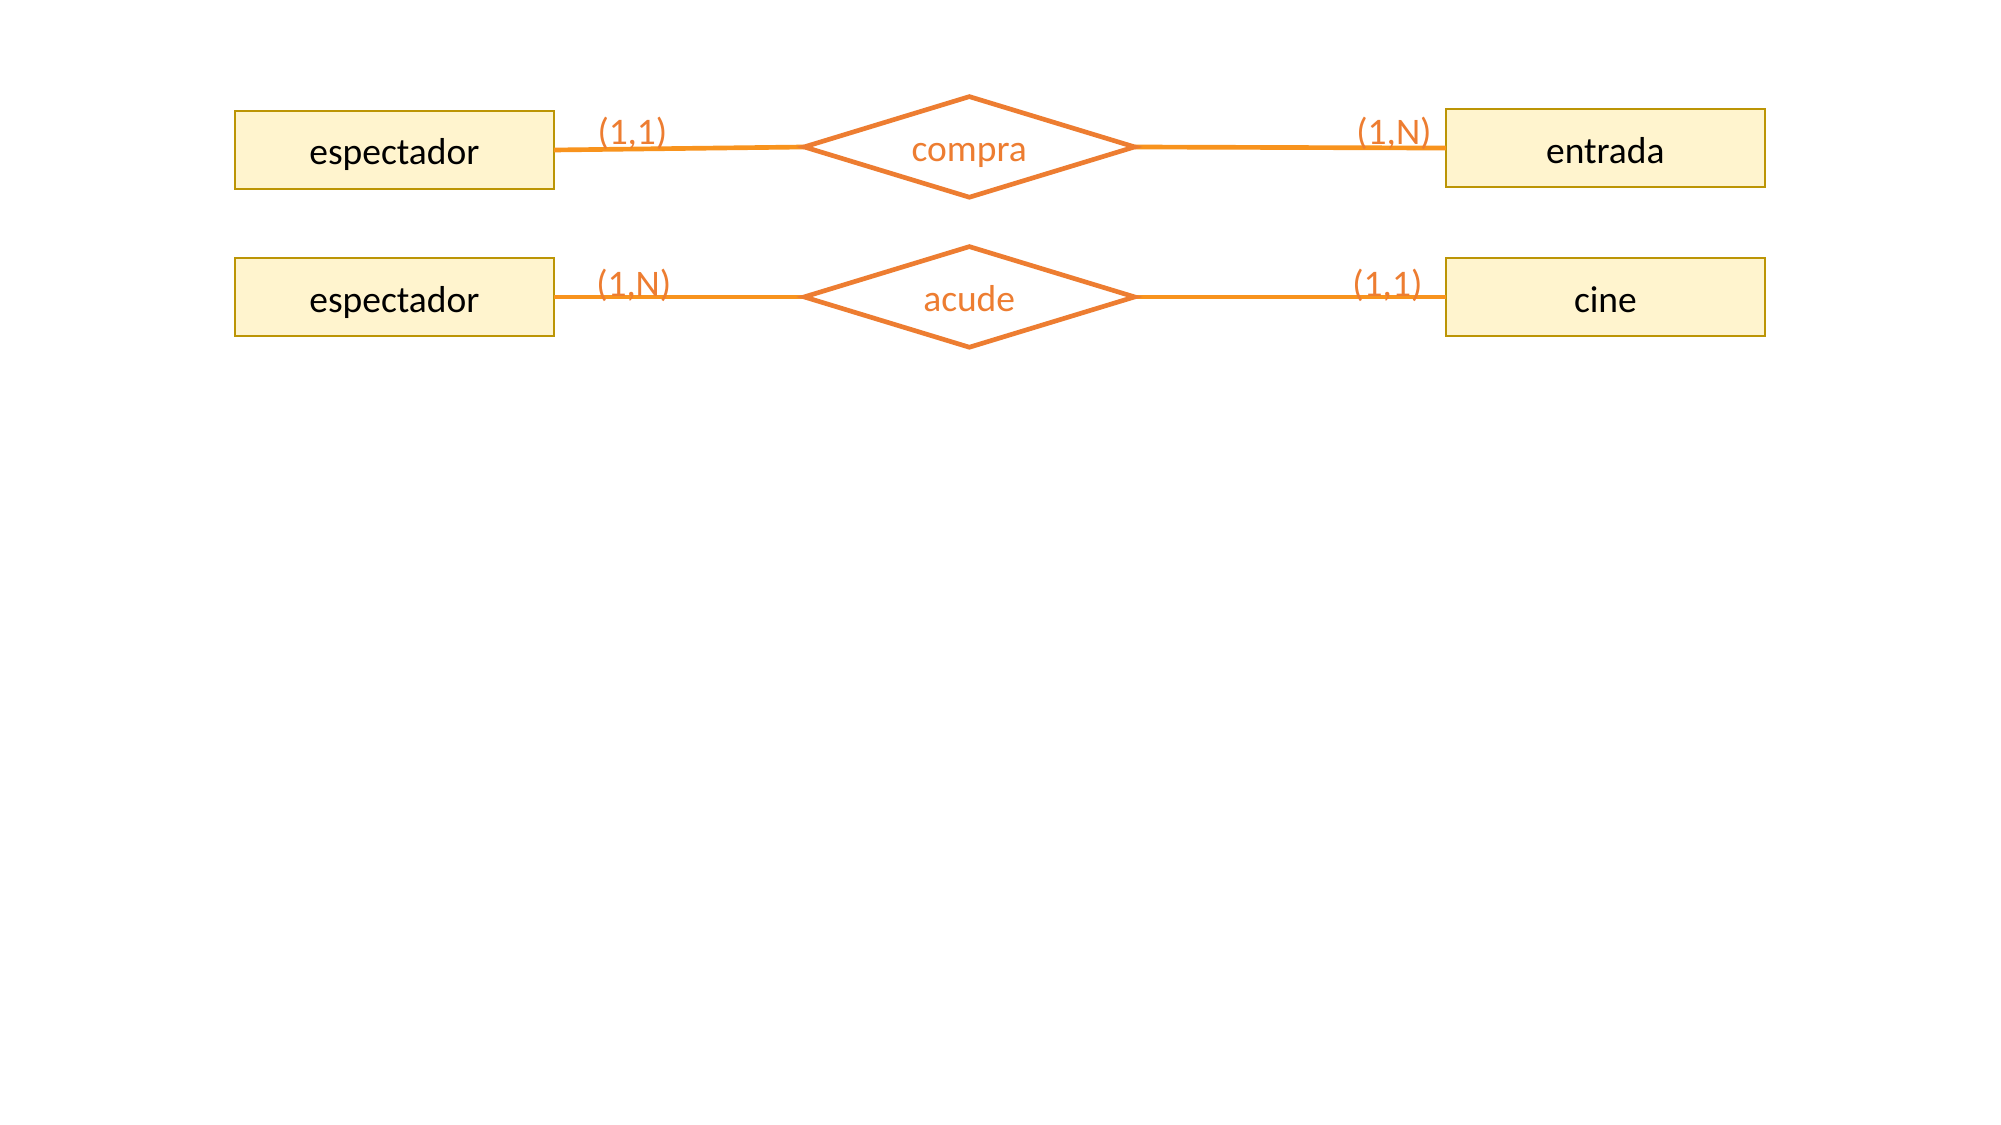

compra
(1,N)
(1,1)
entrada
espectador
acude
(1,1)
(1,N)
espectador
cine